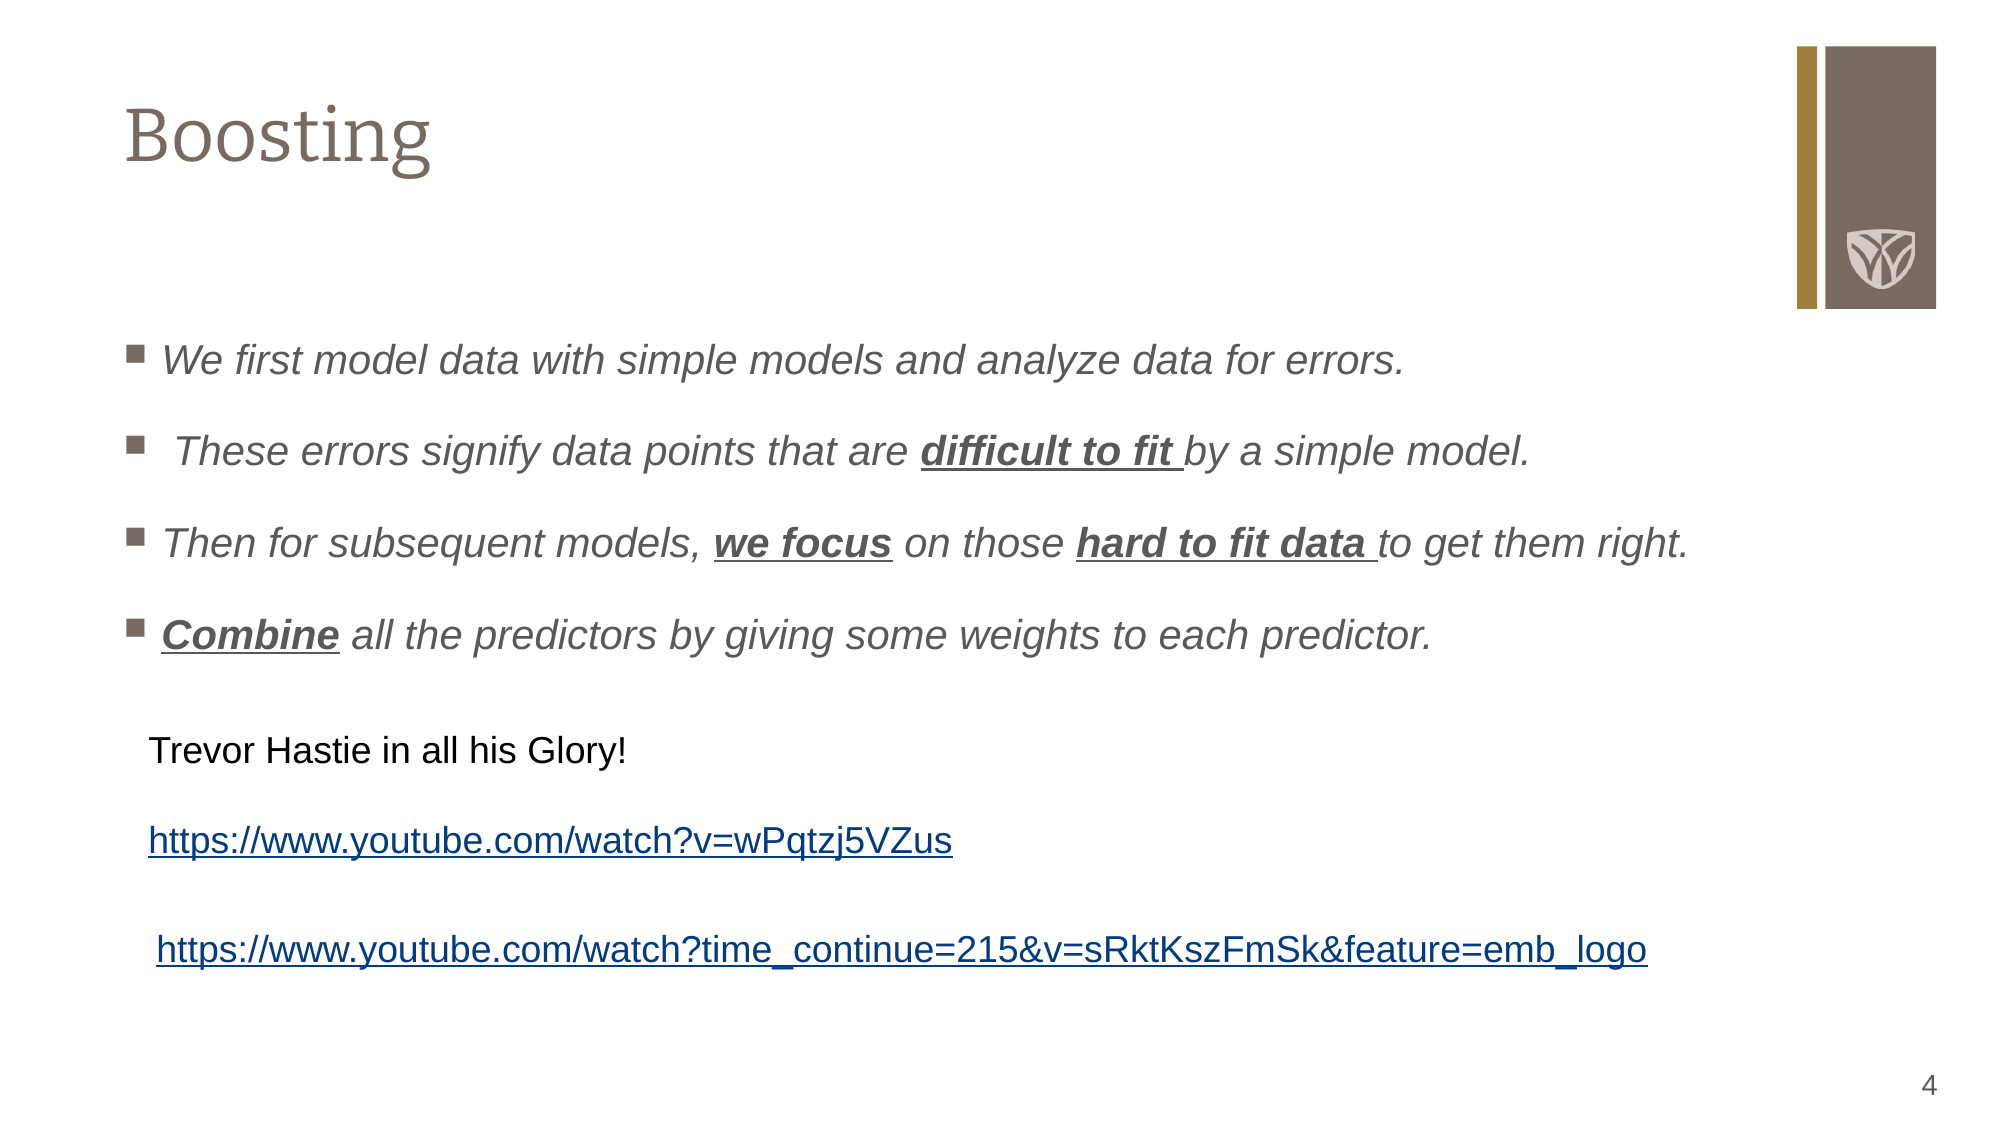

# Boosting
We first model data with simple models and analyze data for errors.
 These errors signify data points that are difficult to fit by a simple model.
Then for subsequent models, we focus on those hard to fit data to get them right.
Combine all the predictors by giving some weights to each predictor.
Trevor Hastie in all his Glory!

https://www.youtube.com/watch?v=wPqtzj5VZus

https://www.youtube.com/watch?time_continue=215&v=sRktKszFmSk&feature=emb_logo
4